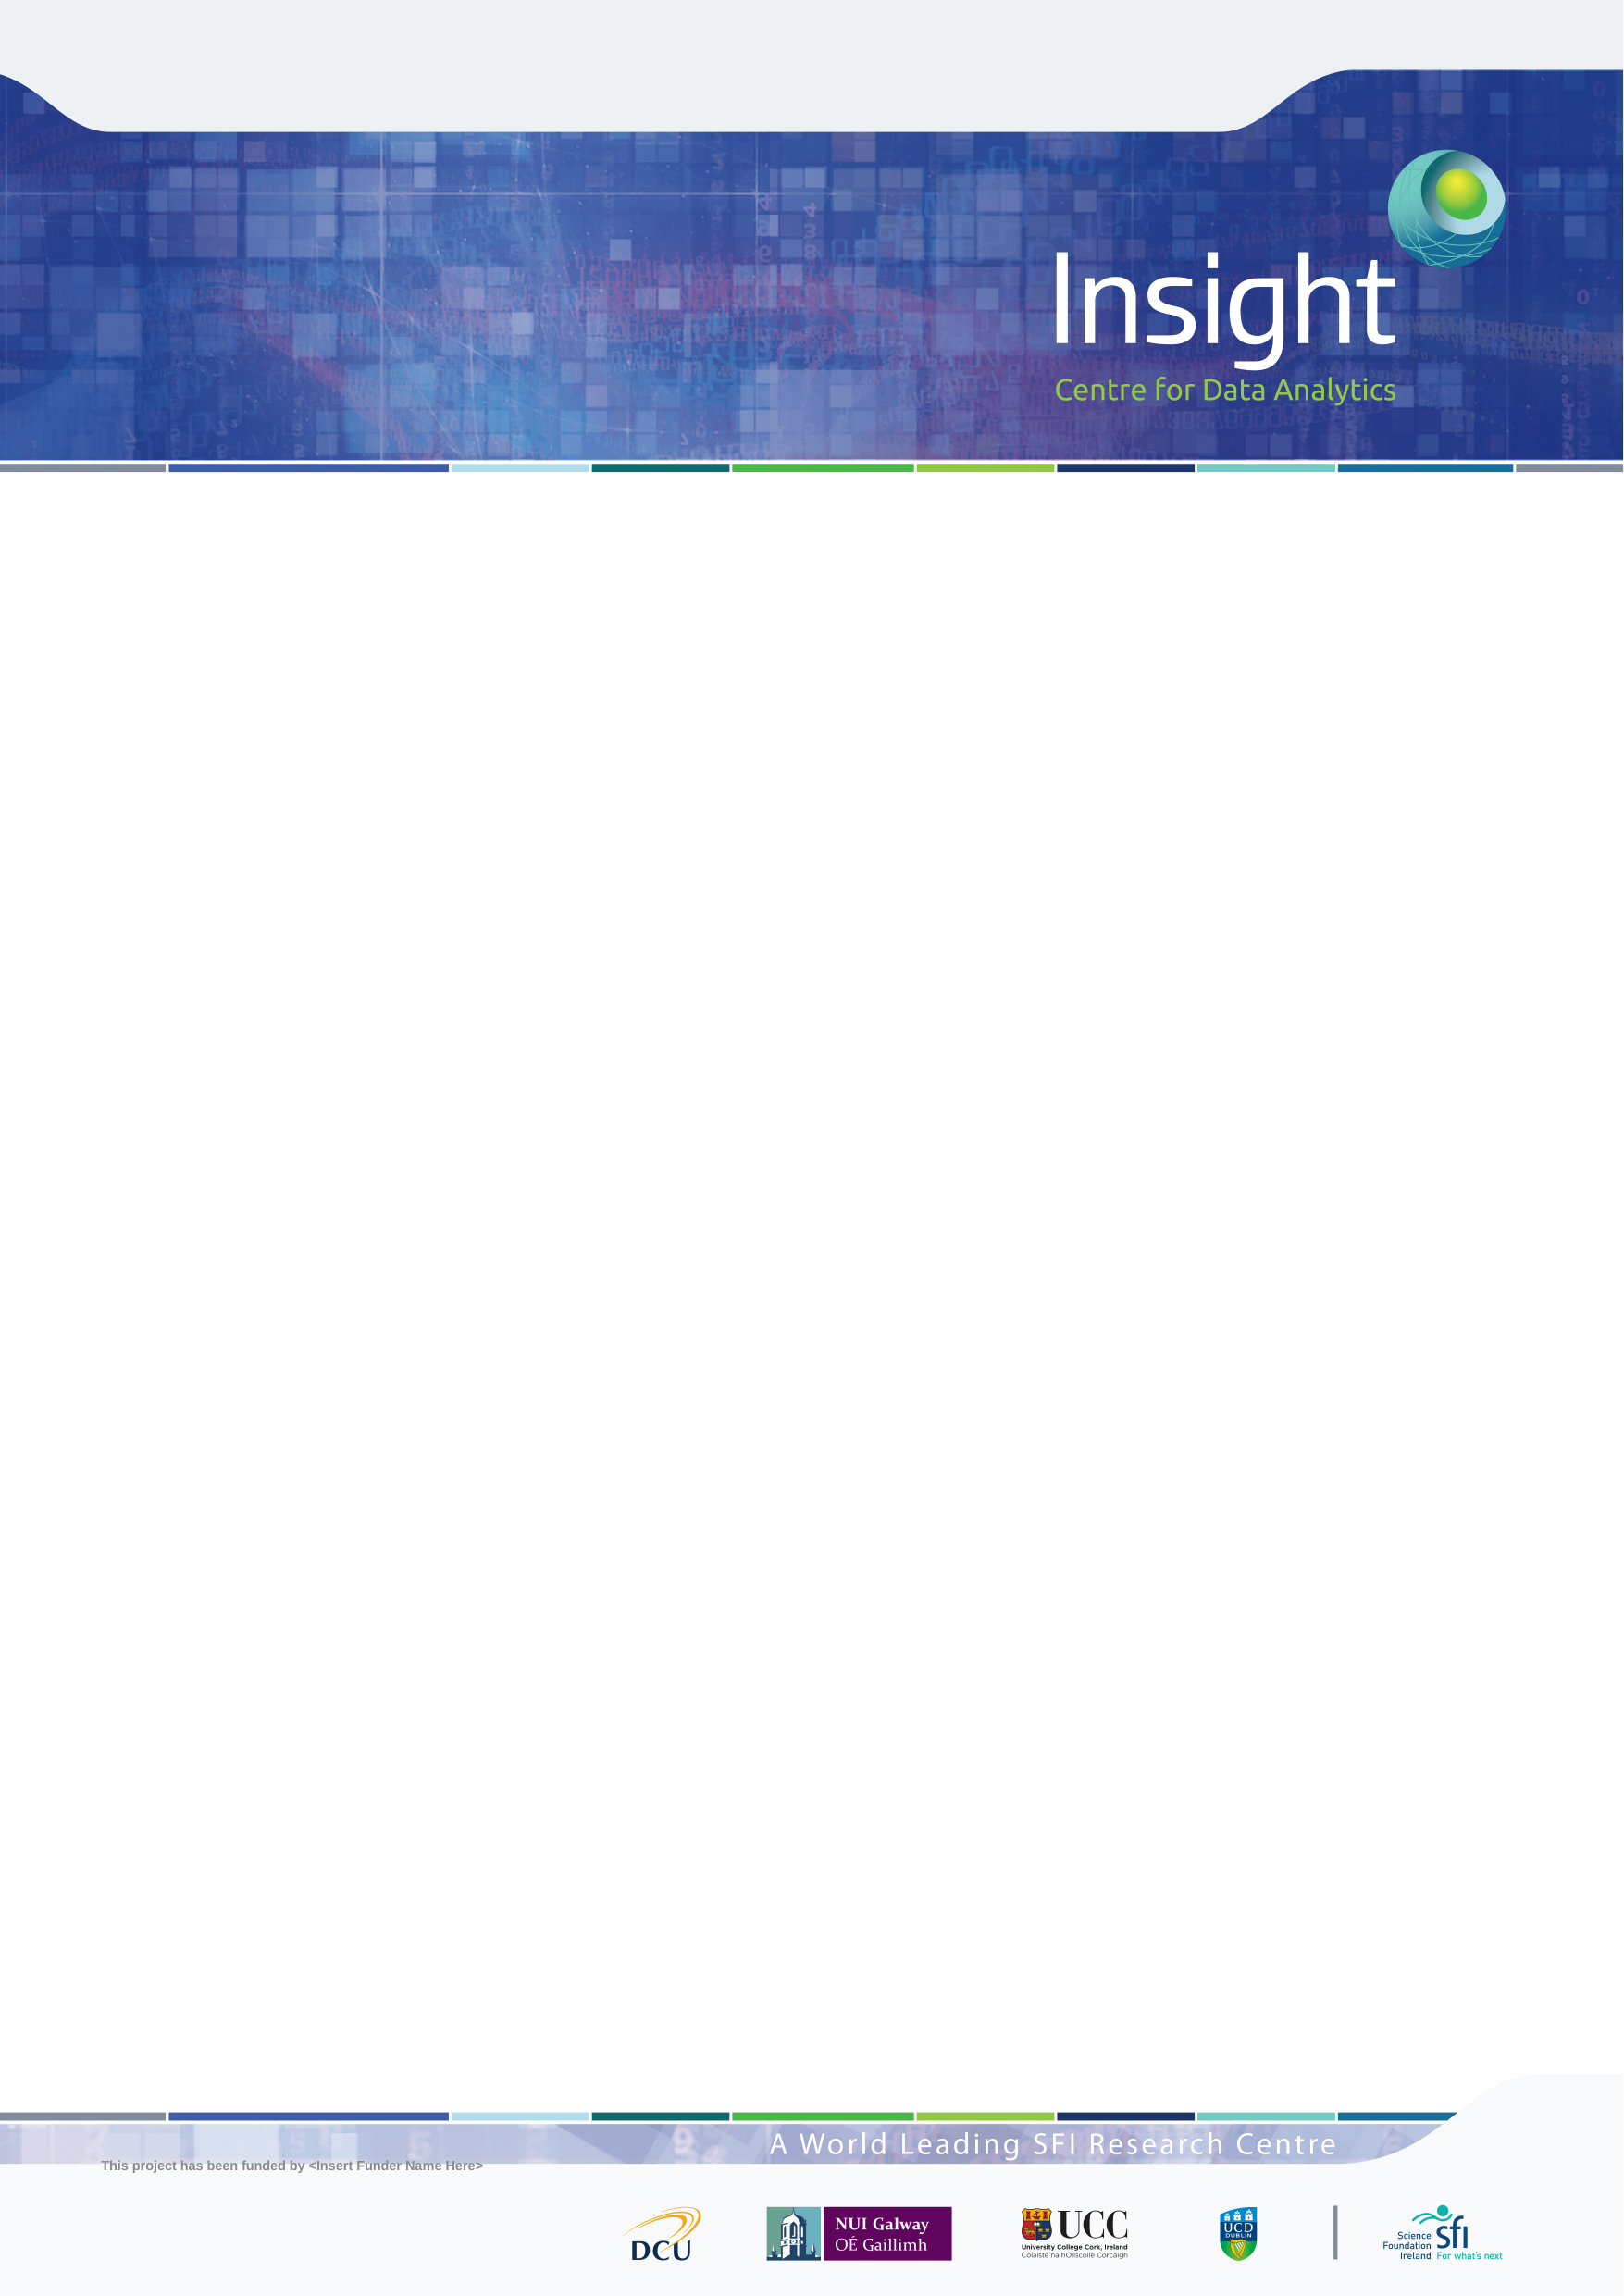

#

This project has been funded by <Insert Funder Name Here>